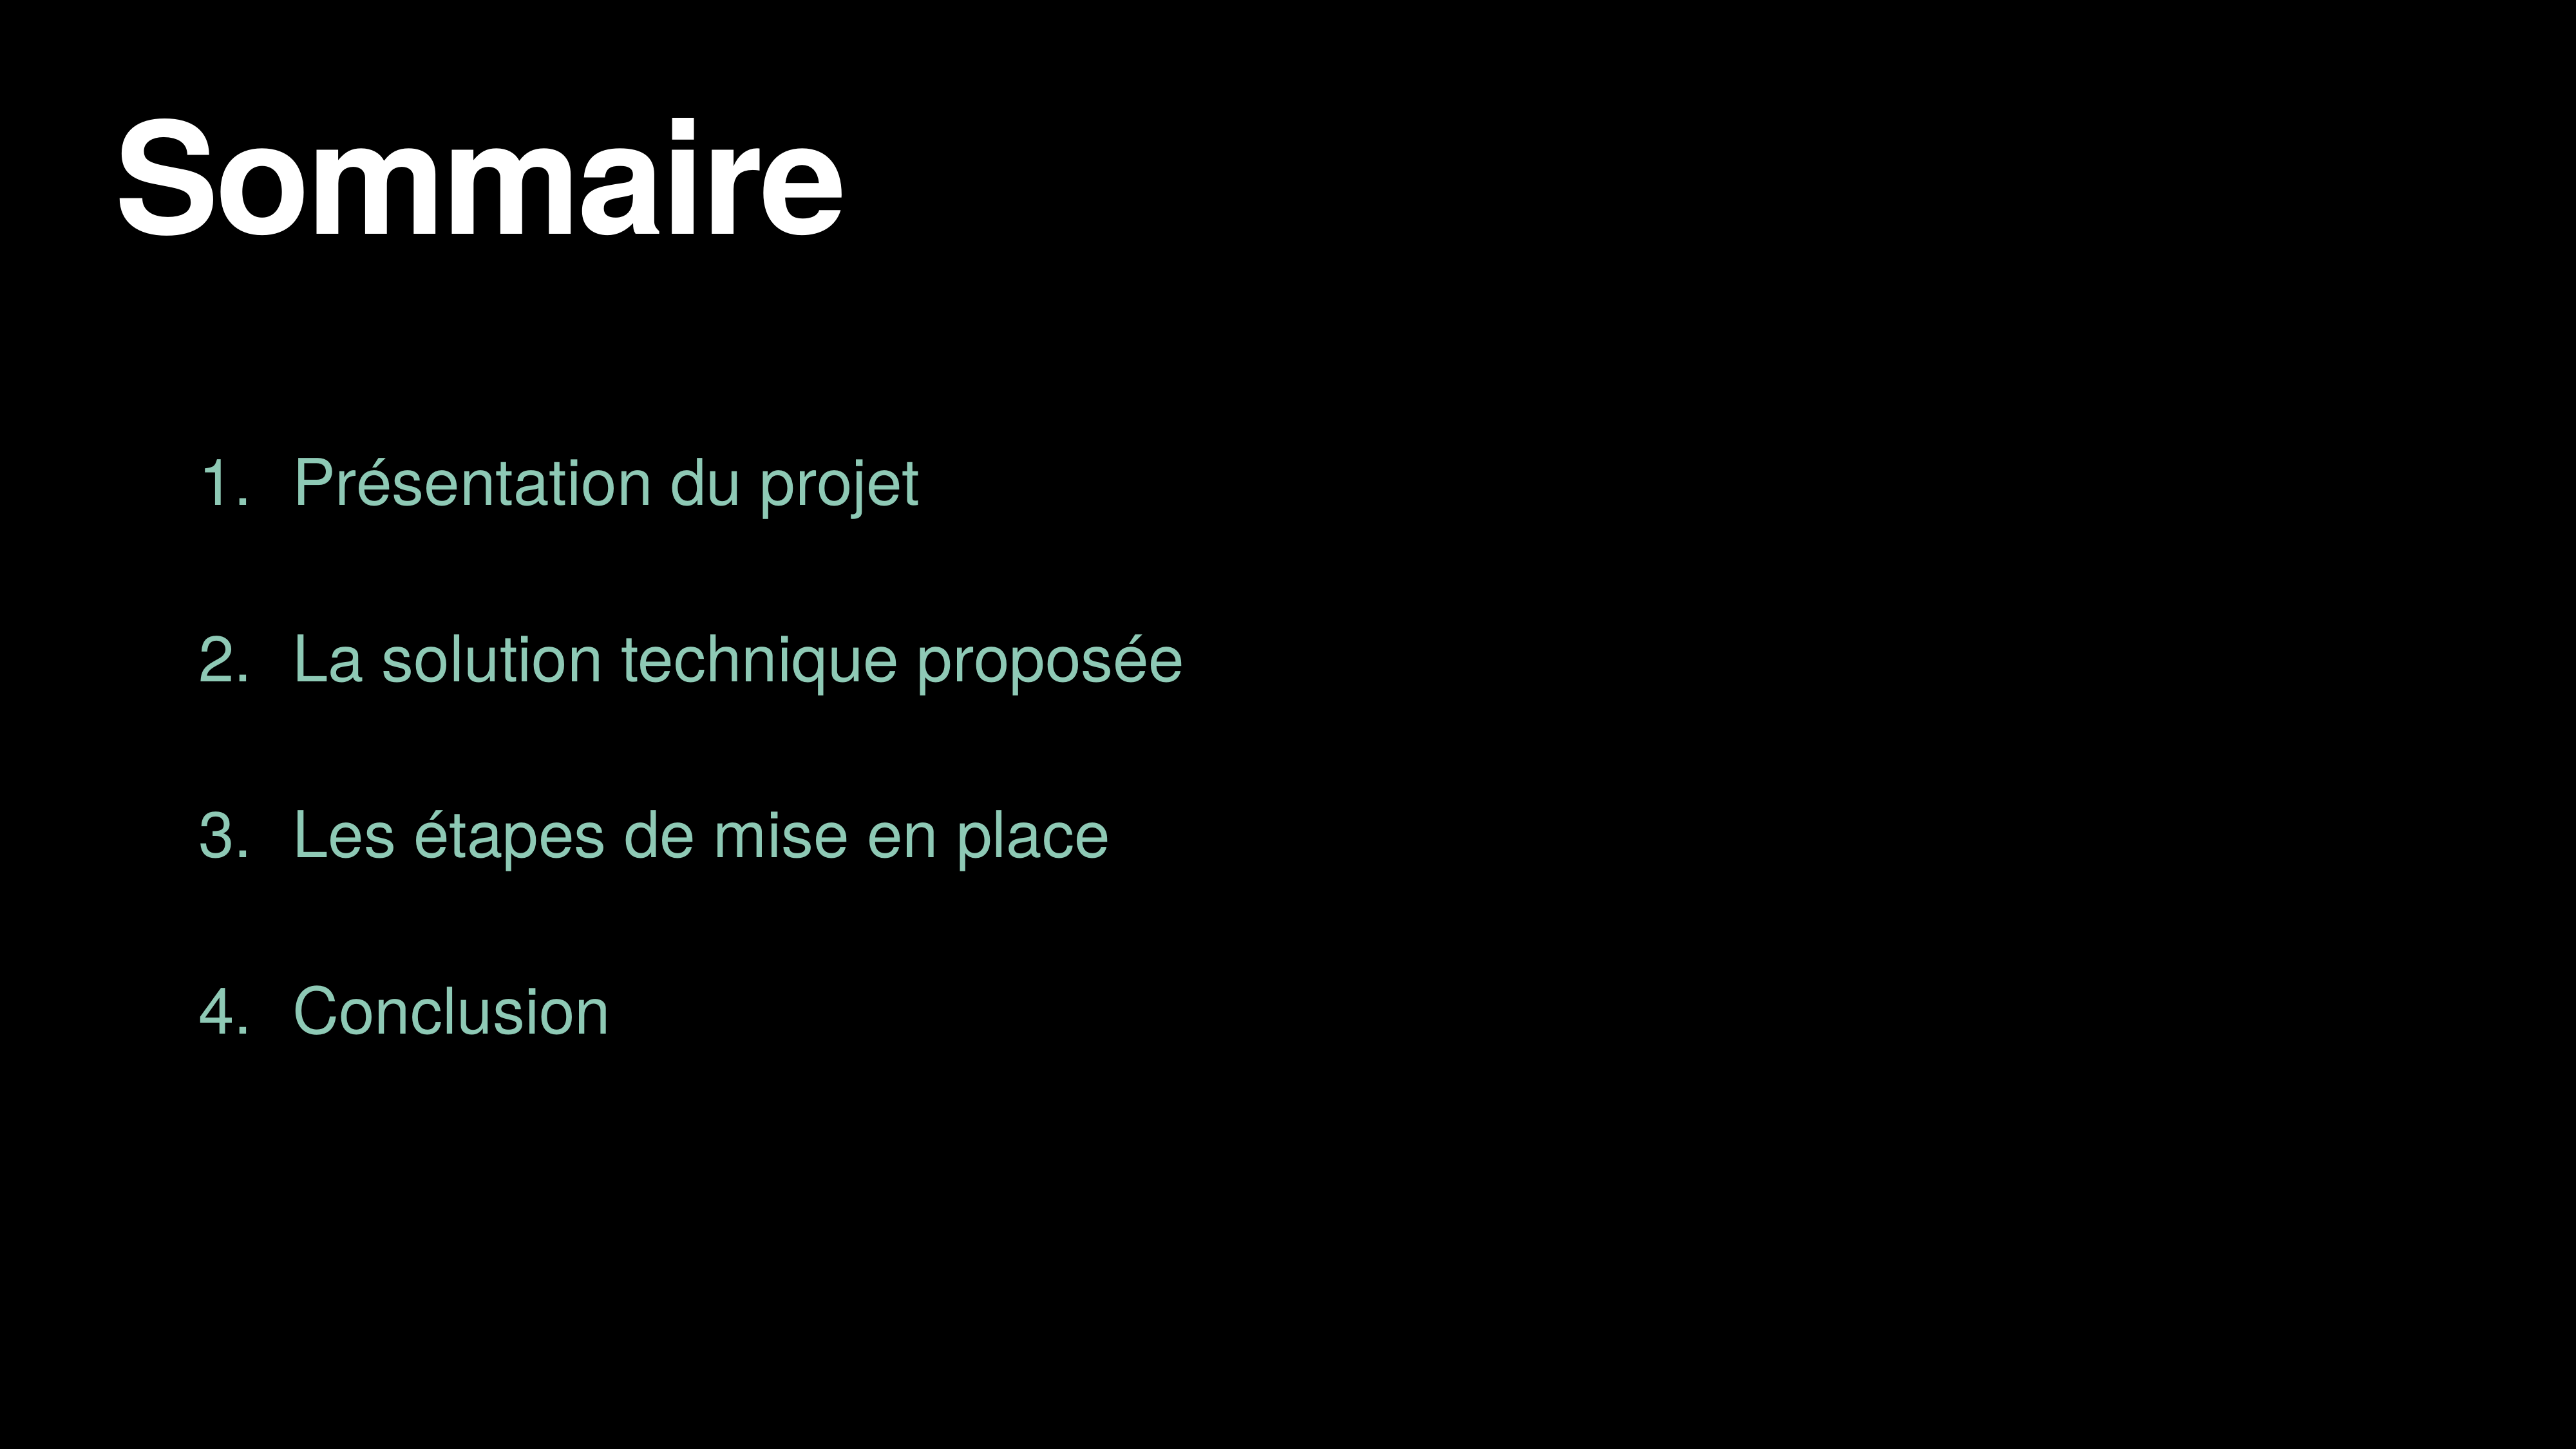

# Sommaire
Présentation du projet
La solution technique proposée
Les étapes de mise en place
Conclusion
2